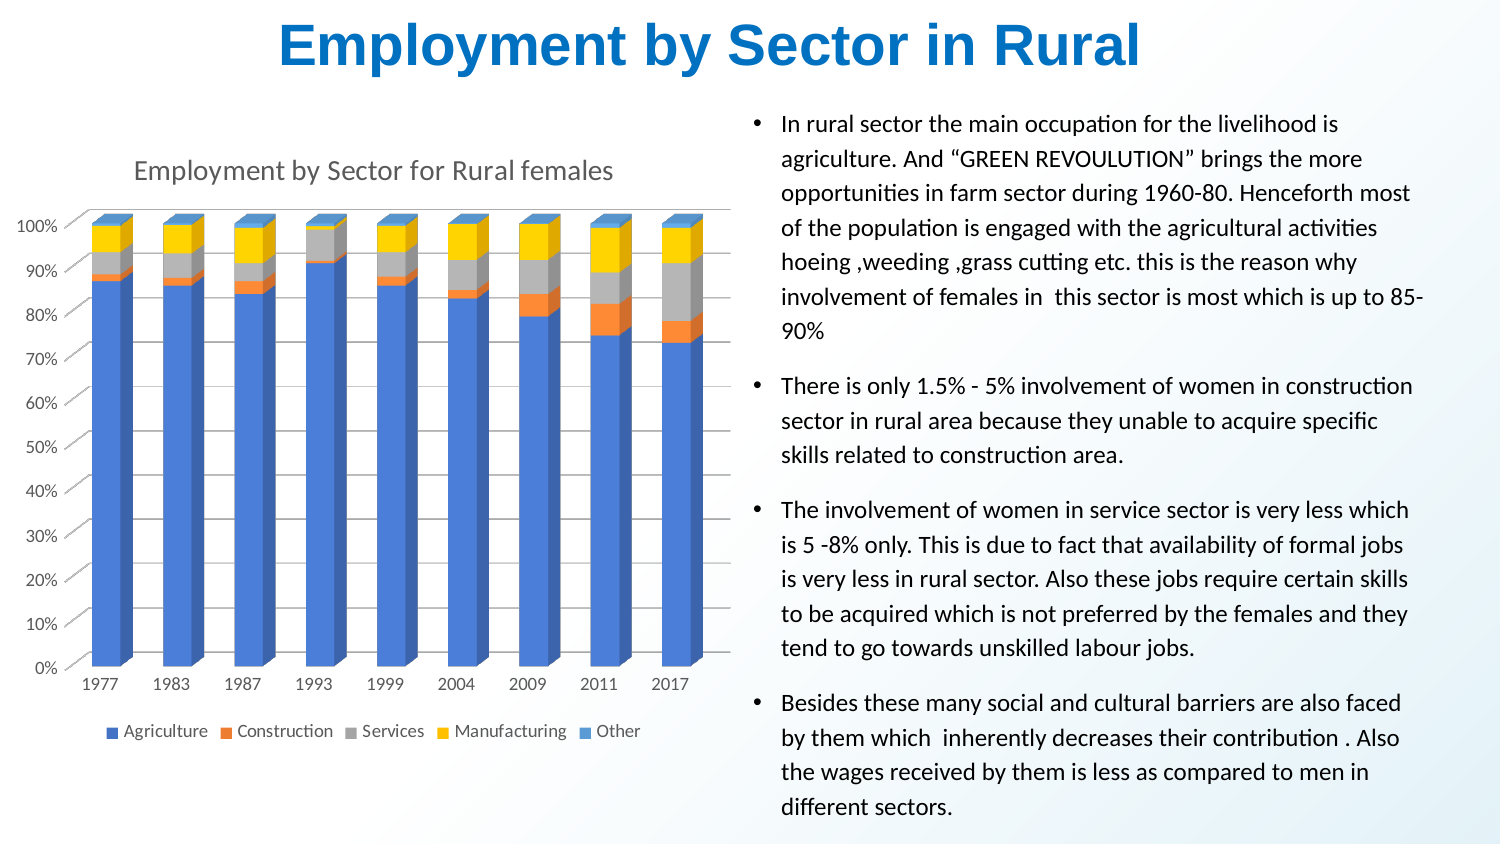

Employment by Sector in Rural
In rural sector the main occupation for the livelihood is agriculture. And “GREEN REVOULUTION” brings the more opportunities in farm sector during 1960-80. Henceforth most of the population is engaged with the agricultural activities hoeing ,weeding ,grass cutting etc. this is the reason why involvement of females in  this sector is most which is up to 85-90%
There is only 1.5% - 5% involvement of women in construction sector in rural area because they unable to acquire specific skills related to construction area.
The involvement of women in service sector is very less which is 5 -8% only. This is due to fact that availability of formal jobs is very less in rural sector. Also these jobs require certain skills to be acquired which is not preferred by the females and they tend to go towards unskilled labour jobs.
Besides these many social and cultural barriers are also faced by them which  inherently decreases their contribution . Also the wages received by them is less as compared to men in different sectors.

[unsupported chart]